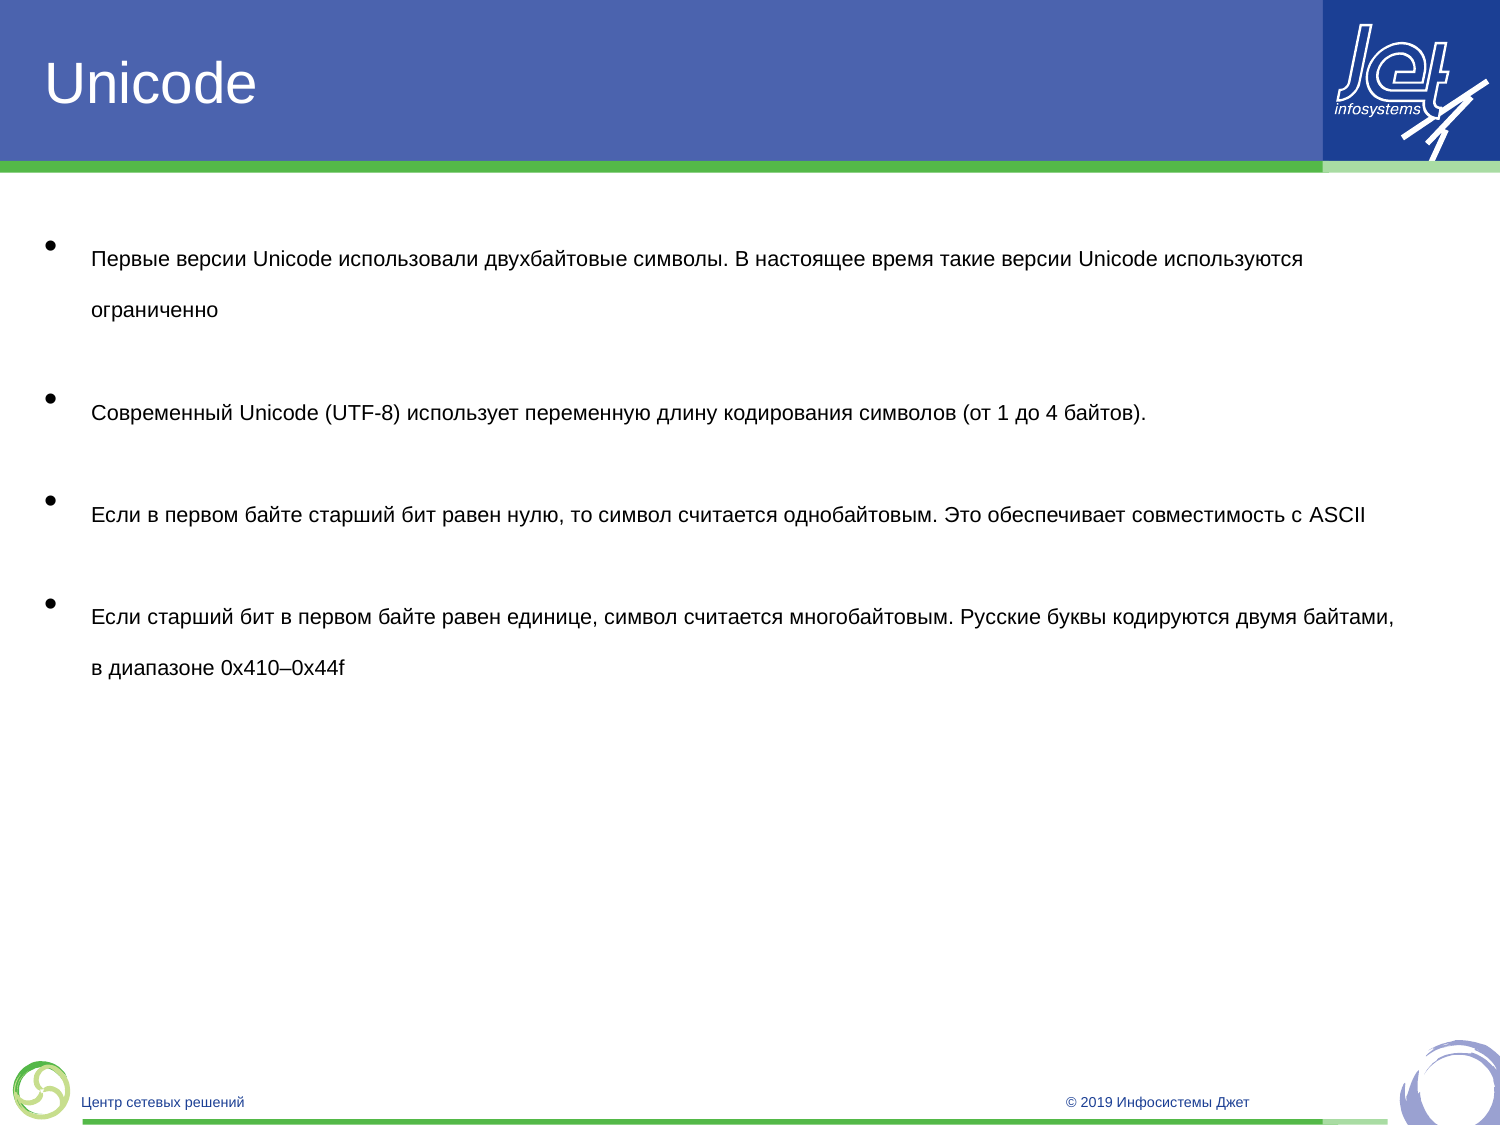

# Unicode
Первые версии Unicode использовали двухбайтовые символы. В настоящее время такие версии Unicode используются ограниченно

Современный Unicode (UTF-8) использует переменную длину кодирования символов (от 1 до 4 байтов).

Если в первом байте старший бит равен нулю, то символ считается однобайтовым. Это обеспечивает совместимость с ASCII

Если старший бит в первом байте равен единице, символ считается многобайтовым. Русские буквы кодируются двумя байтами, в диапазоне 0x410–0x44f